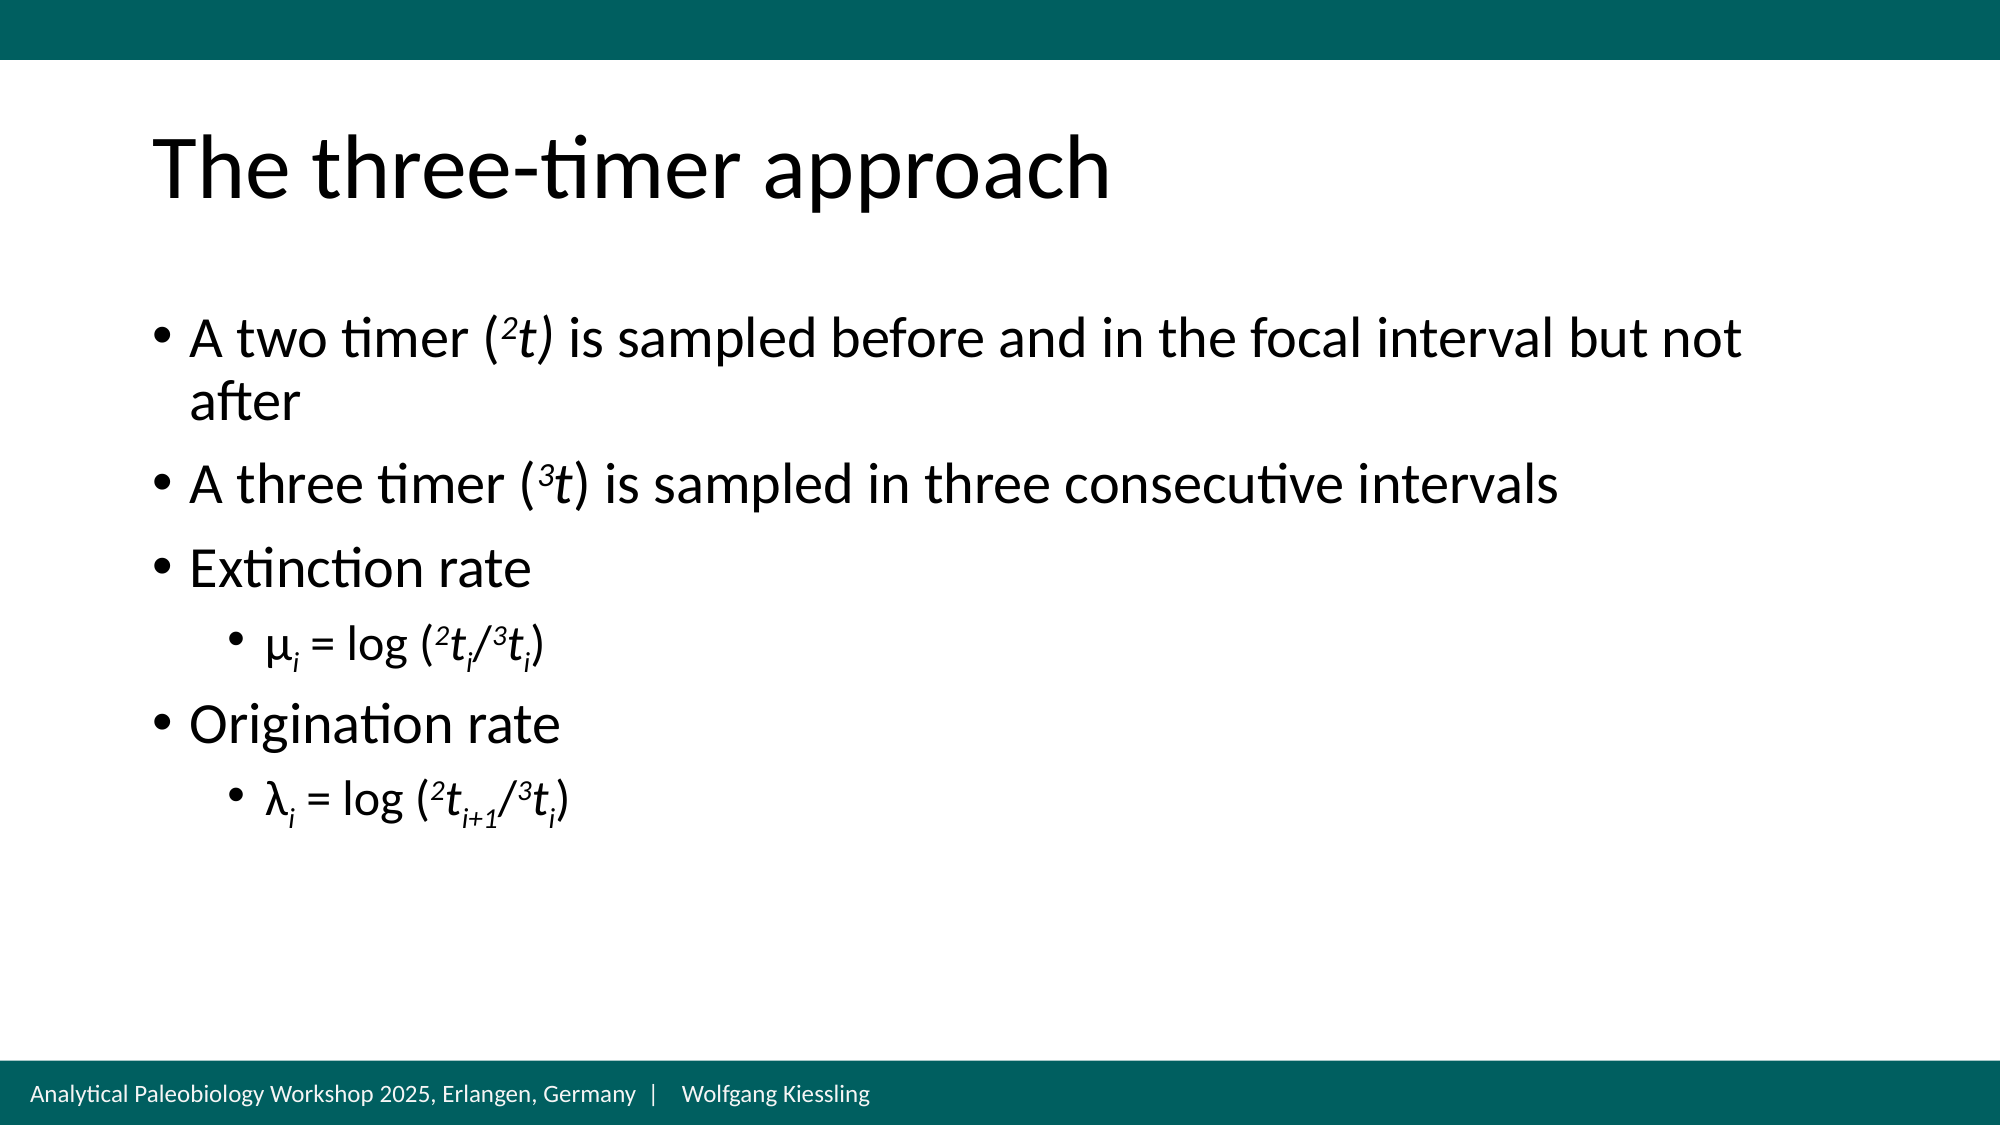

# The three-timer approach
A two timer (2t) is sampled before and in the focal interval but not after
A three timer (3t) is sampled in three consecutive intervals
Extinction rate
μi = log (2ti/3ti)
Origination rate
λi = log (2ti+1/3ti)